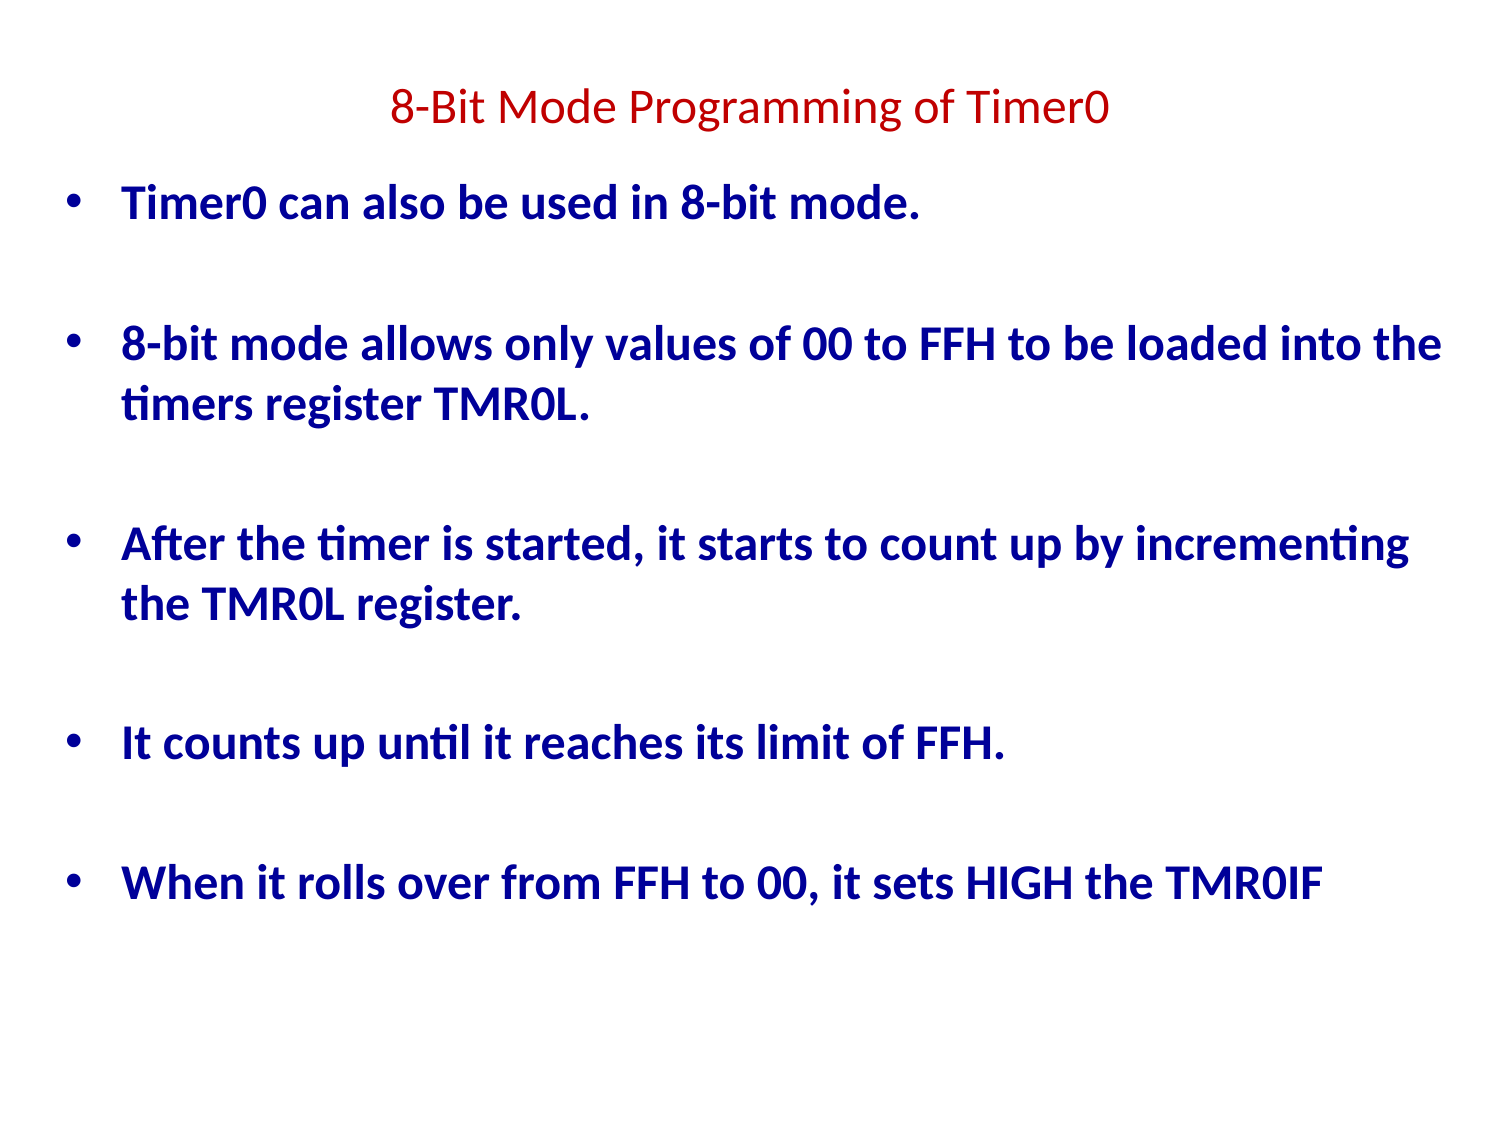

# 8-Bit Mode Programming of Timer0
Timer0 can also be used in 8-bit mode.

8-bit mode allows only values of 00 to FFH to be loaded into the timers register TMR0L.

After the timer is started, it starts to count up by incrementing the TMR0L register.

It counts up until it reaches its limit of FFH.

When it rolls over from FFH to 00, it sets HIGH the TMR0IF